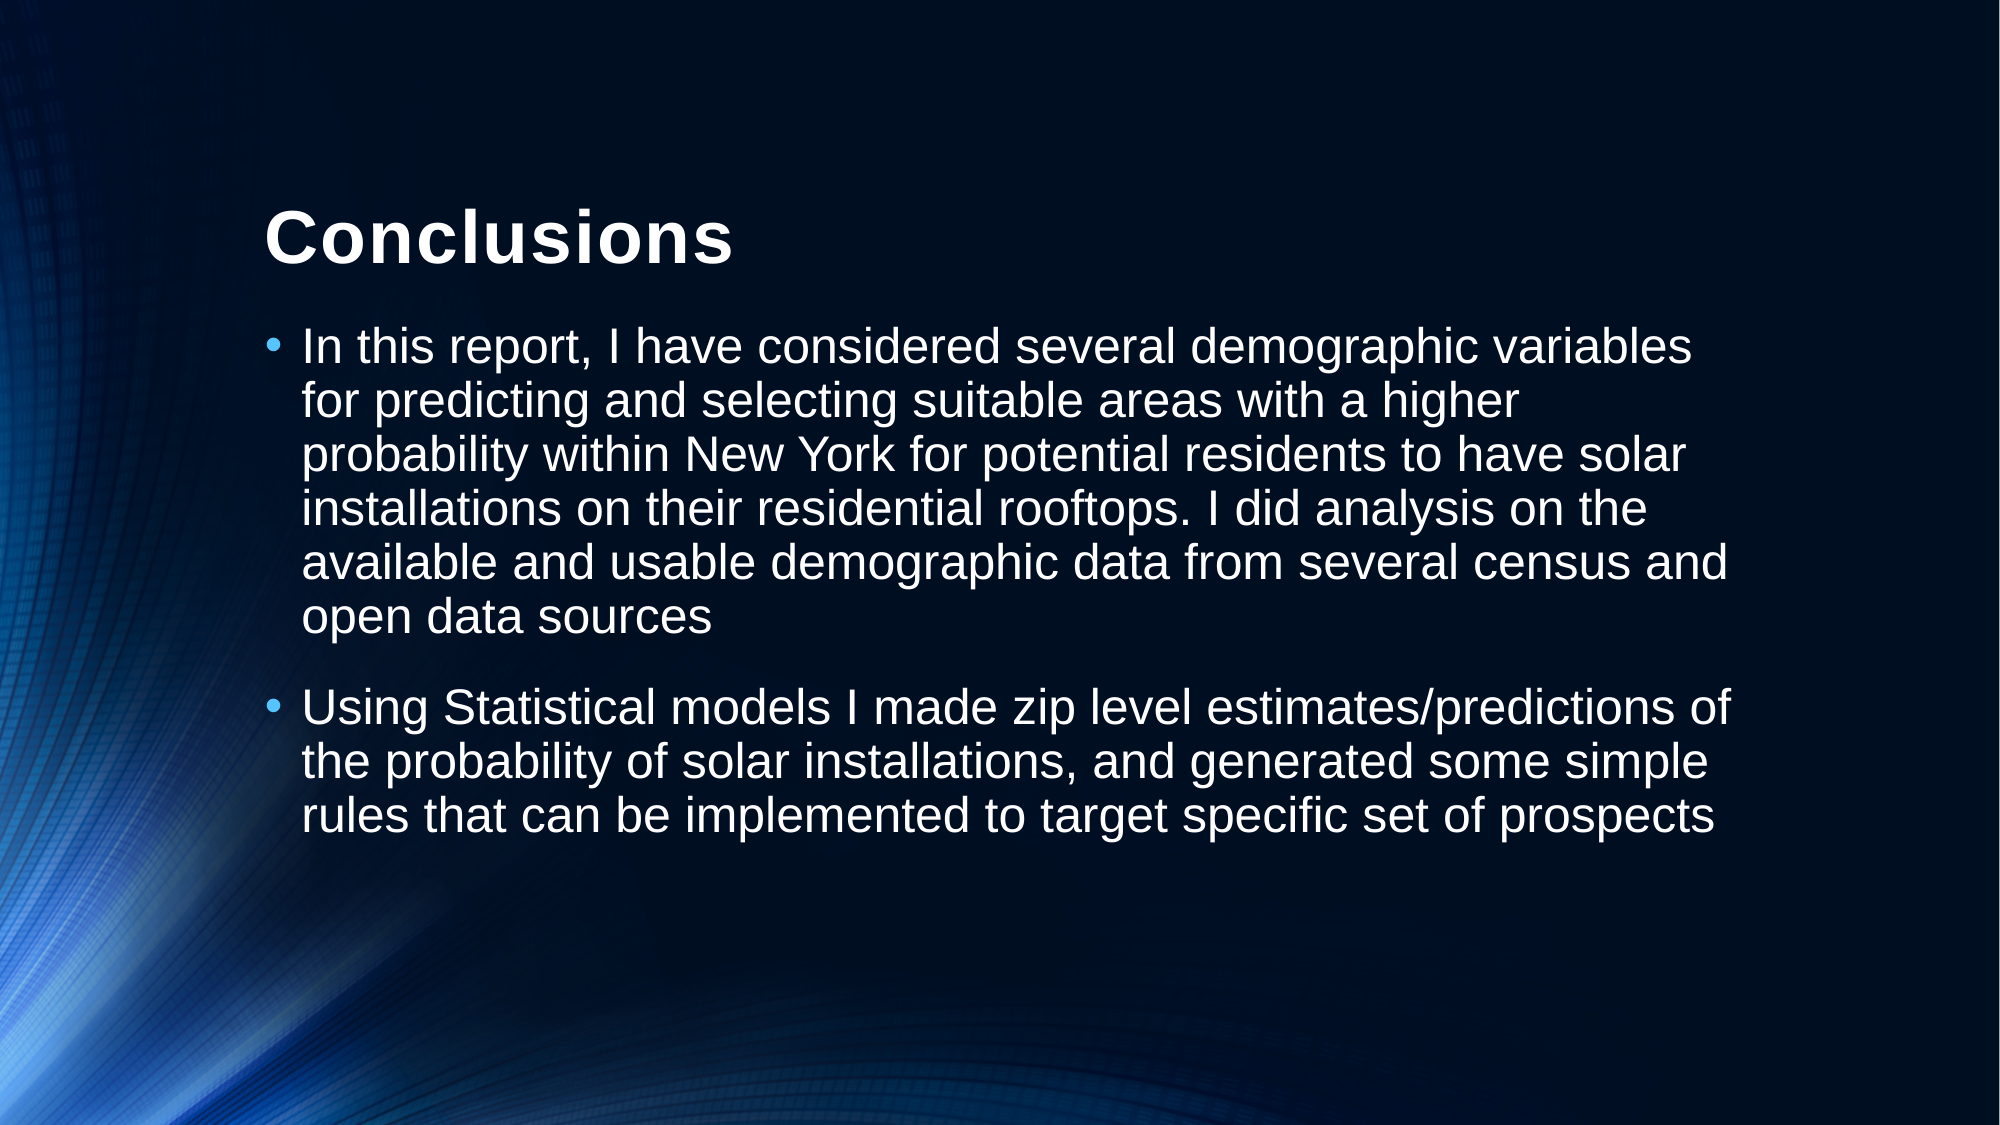

# Conclusions
In this report, I have considered several demographic variables for predicting and selecting suitable areas with a higher probability within New York for potential residents to have solar installations on their residential rooftops. I did analysis on the available and usable demographic data from several census and open data sources
Using Statistical models I made zip level estimates/predictions of the probability of solar installations, and generated some simple rules that can be implemented to target specific set of prospects